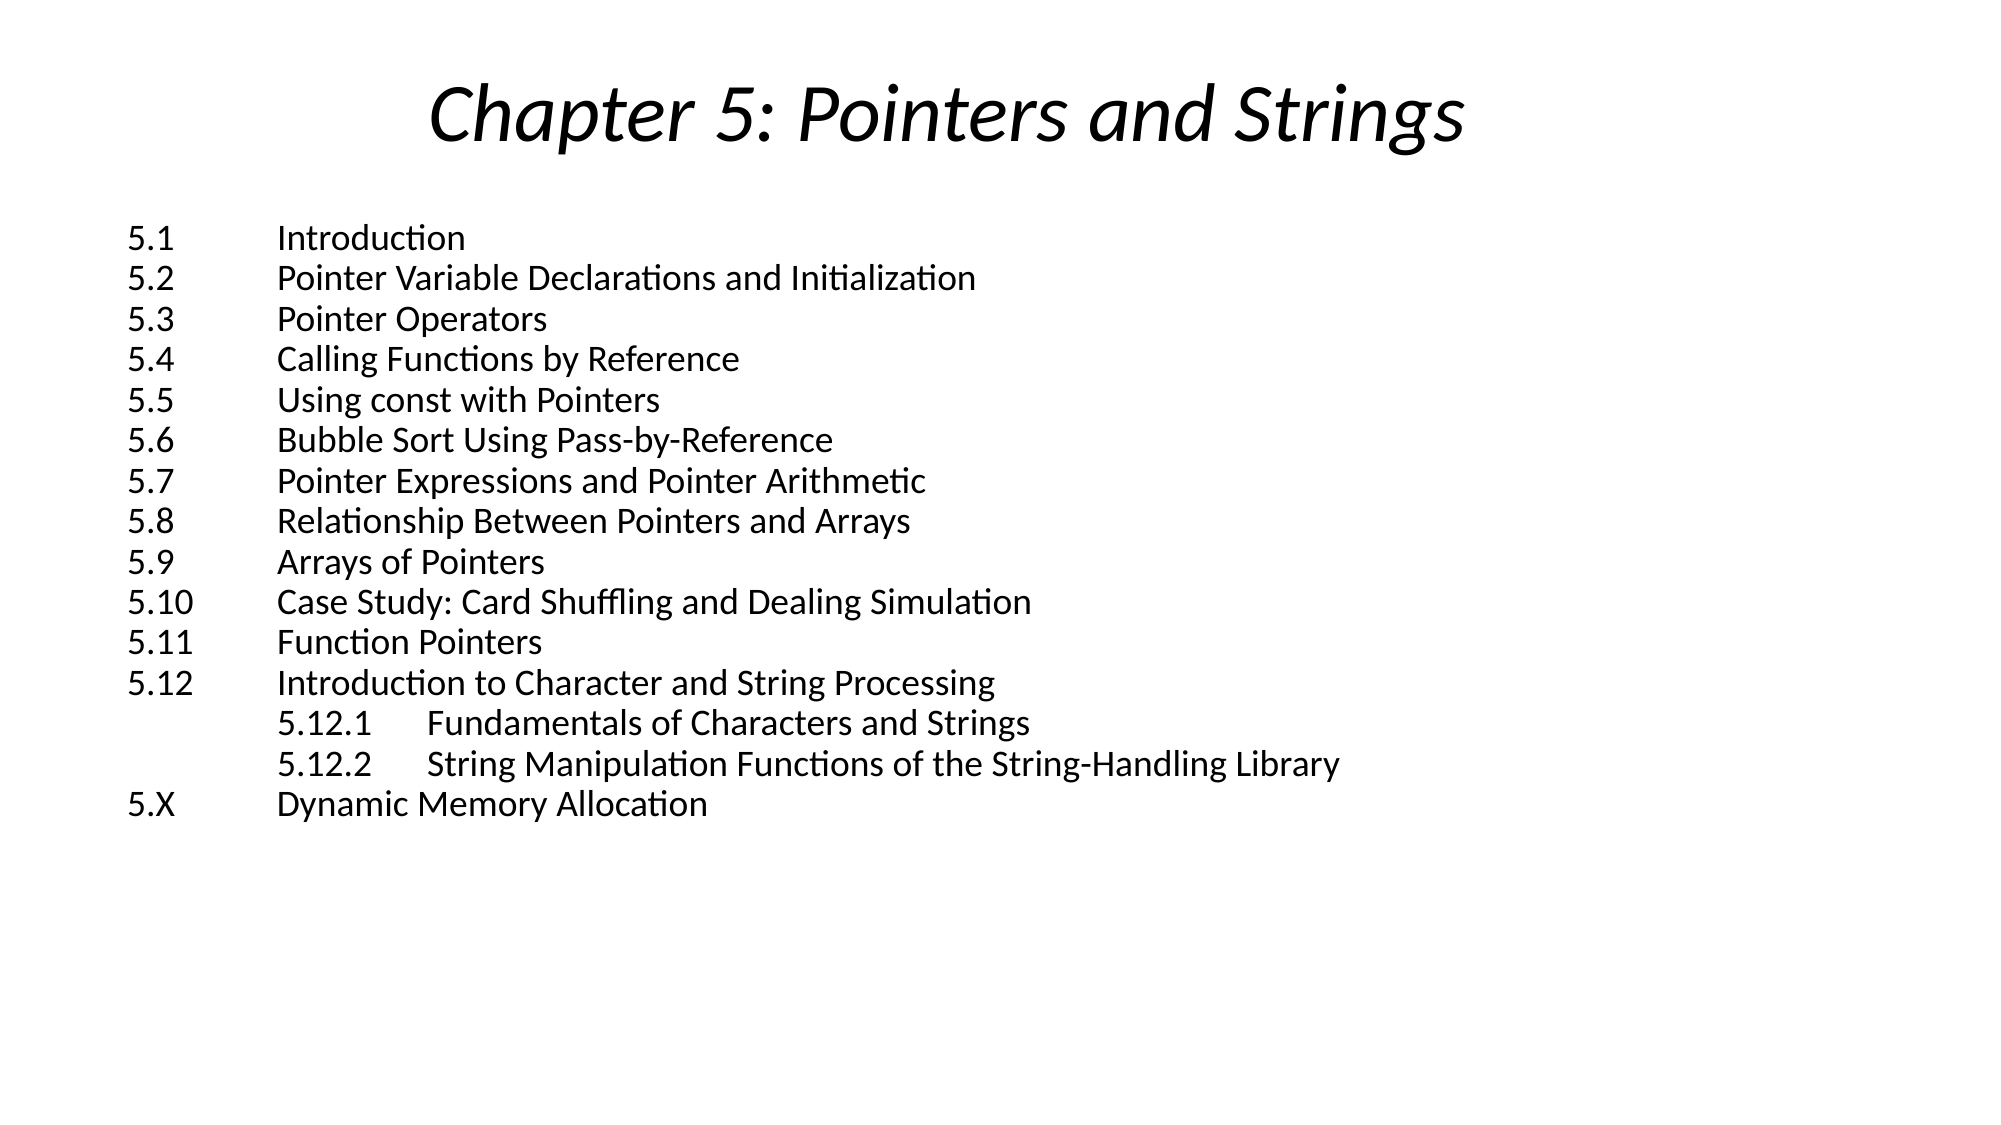

Chapter 5: Pointers and Strings
5.1  	Introduction
5.2  	Pointer Variable Declarations and Initialization
5.3  	Pointer Operators
5.4  	Calling Functions by Reference
5.5  	Using const with Pointers
5.6  	Bubble Sort Using Pass-by-Reference
5.7  	Pointer Expressions and Pointer Arithmetic
5.8  	Relationship Between Pointers and Arrays
5.9  	Arrays of Pointers
5.10  	Case Study: Card Shuffling and Dealing Simulation
5.11  	Function Pointers
5.12  	Introduction to Character and String Processing
	5.12.1 	Fundamentals of Characters and Strings
	5.12.2 	String Manipulation Functions of the String-Handling Library
5.X            Dynamic Memory Allocation